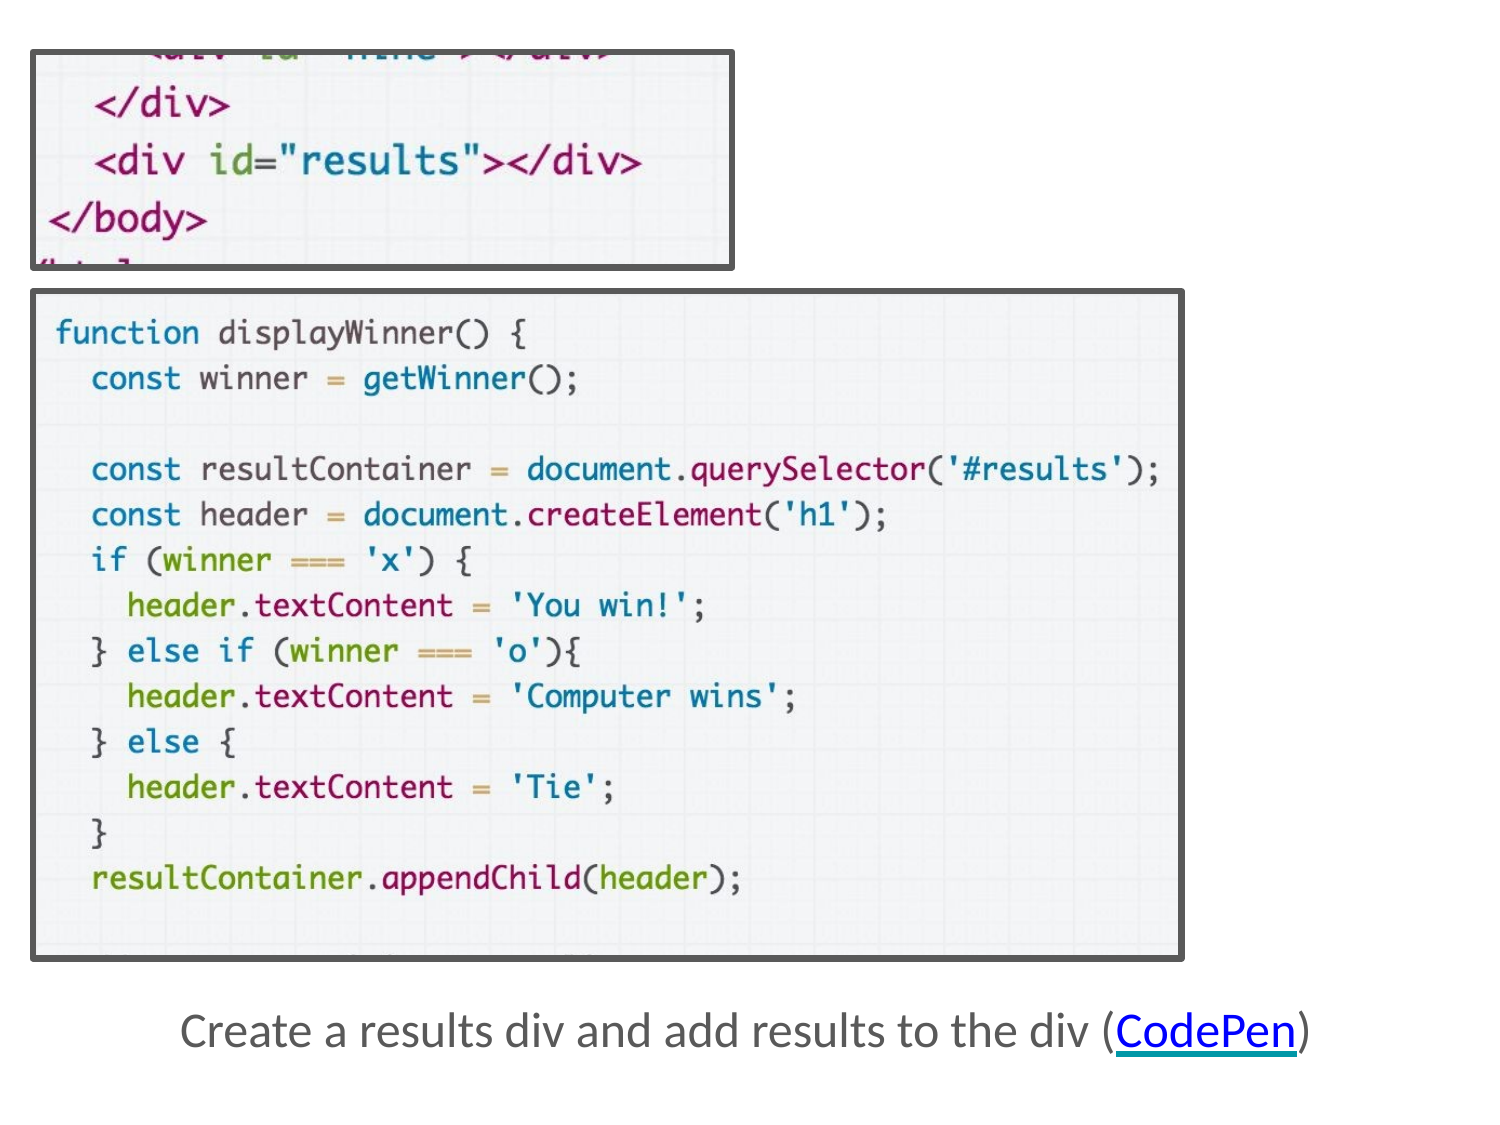

Create a results div and add results to the div (CodePen)